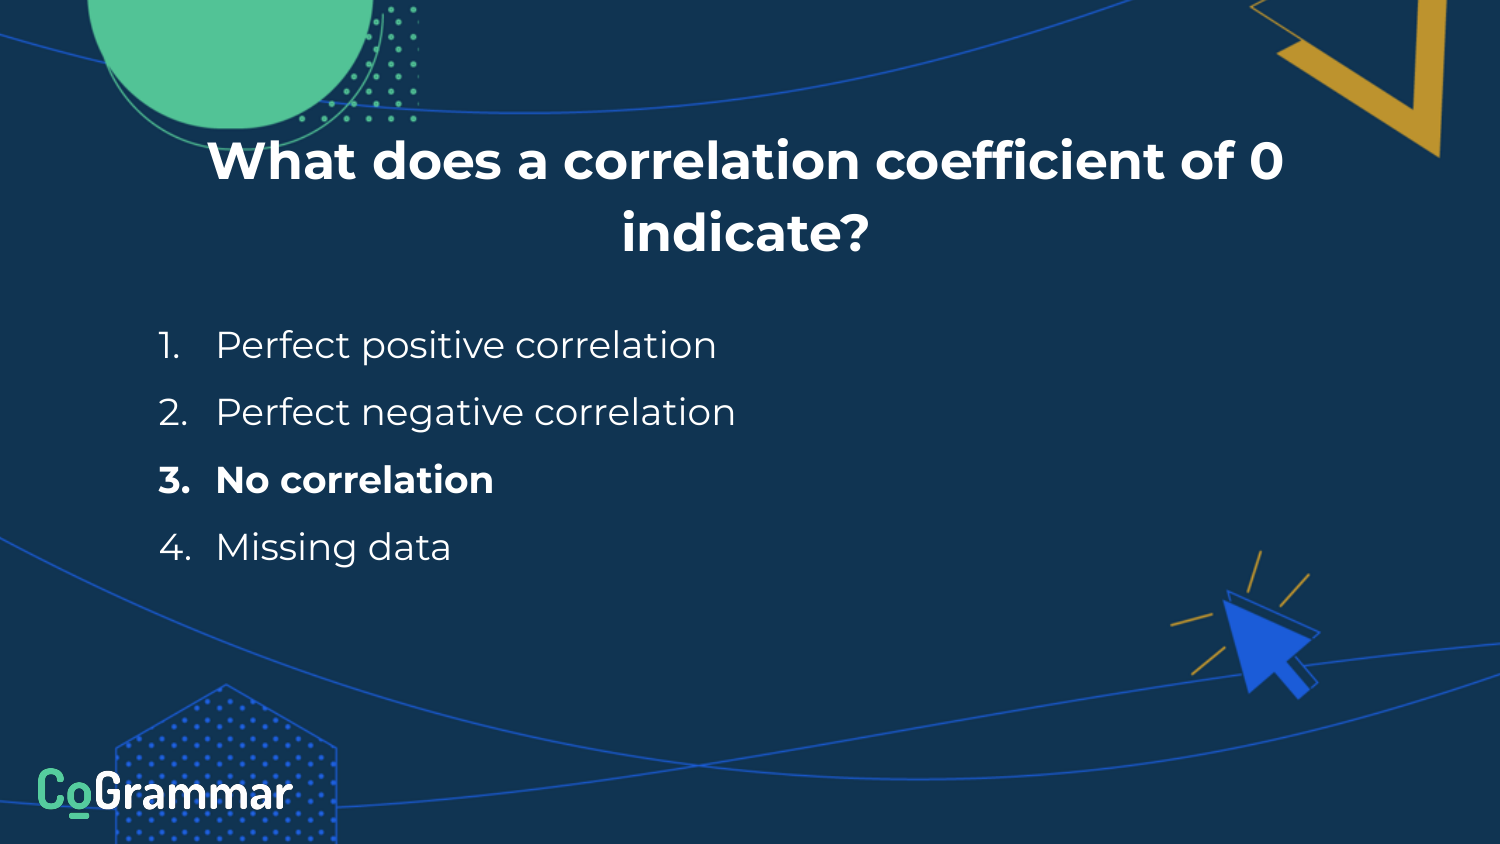

# What does a correlation coefficient of 0 indicate?

Perfect positive correlation
Perfect negative correlation
No correlation
Missing data